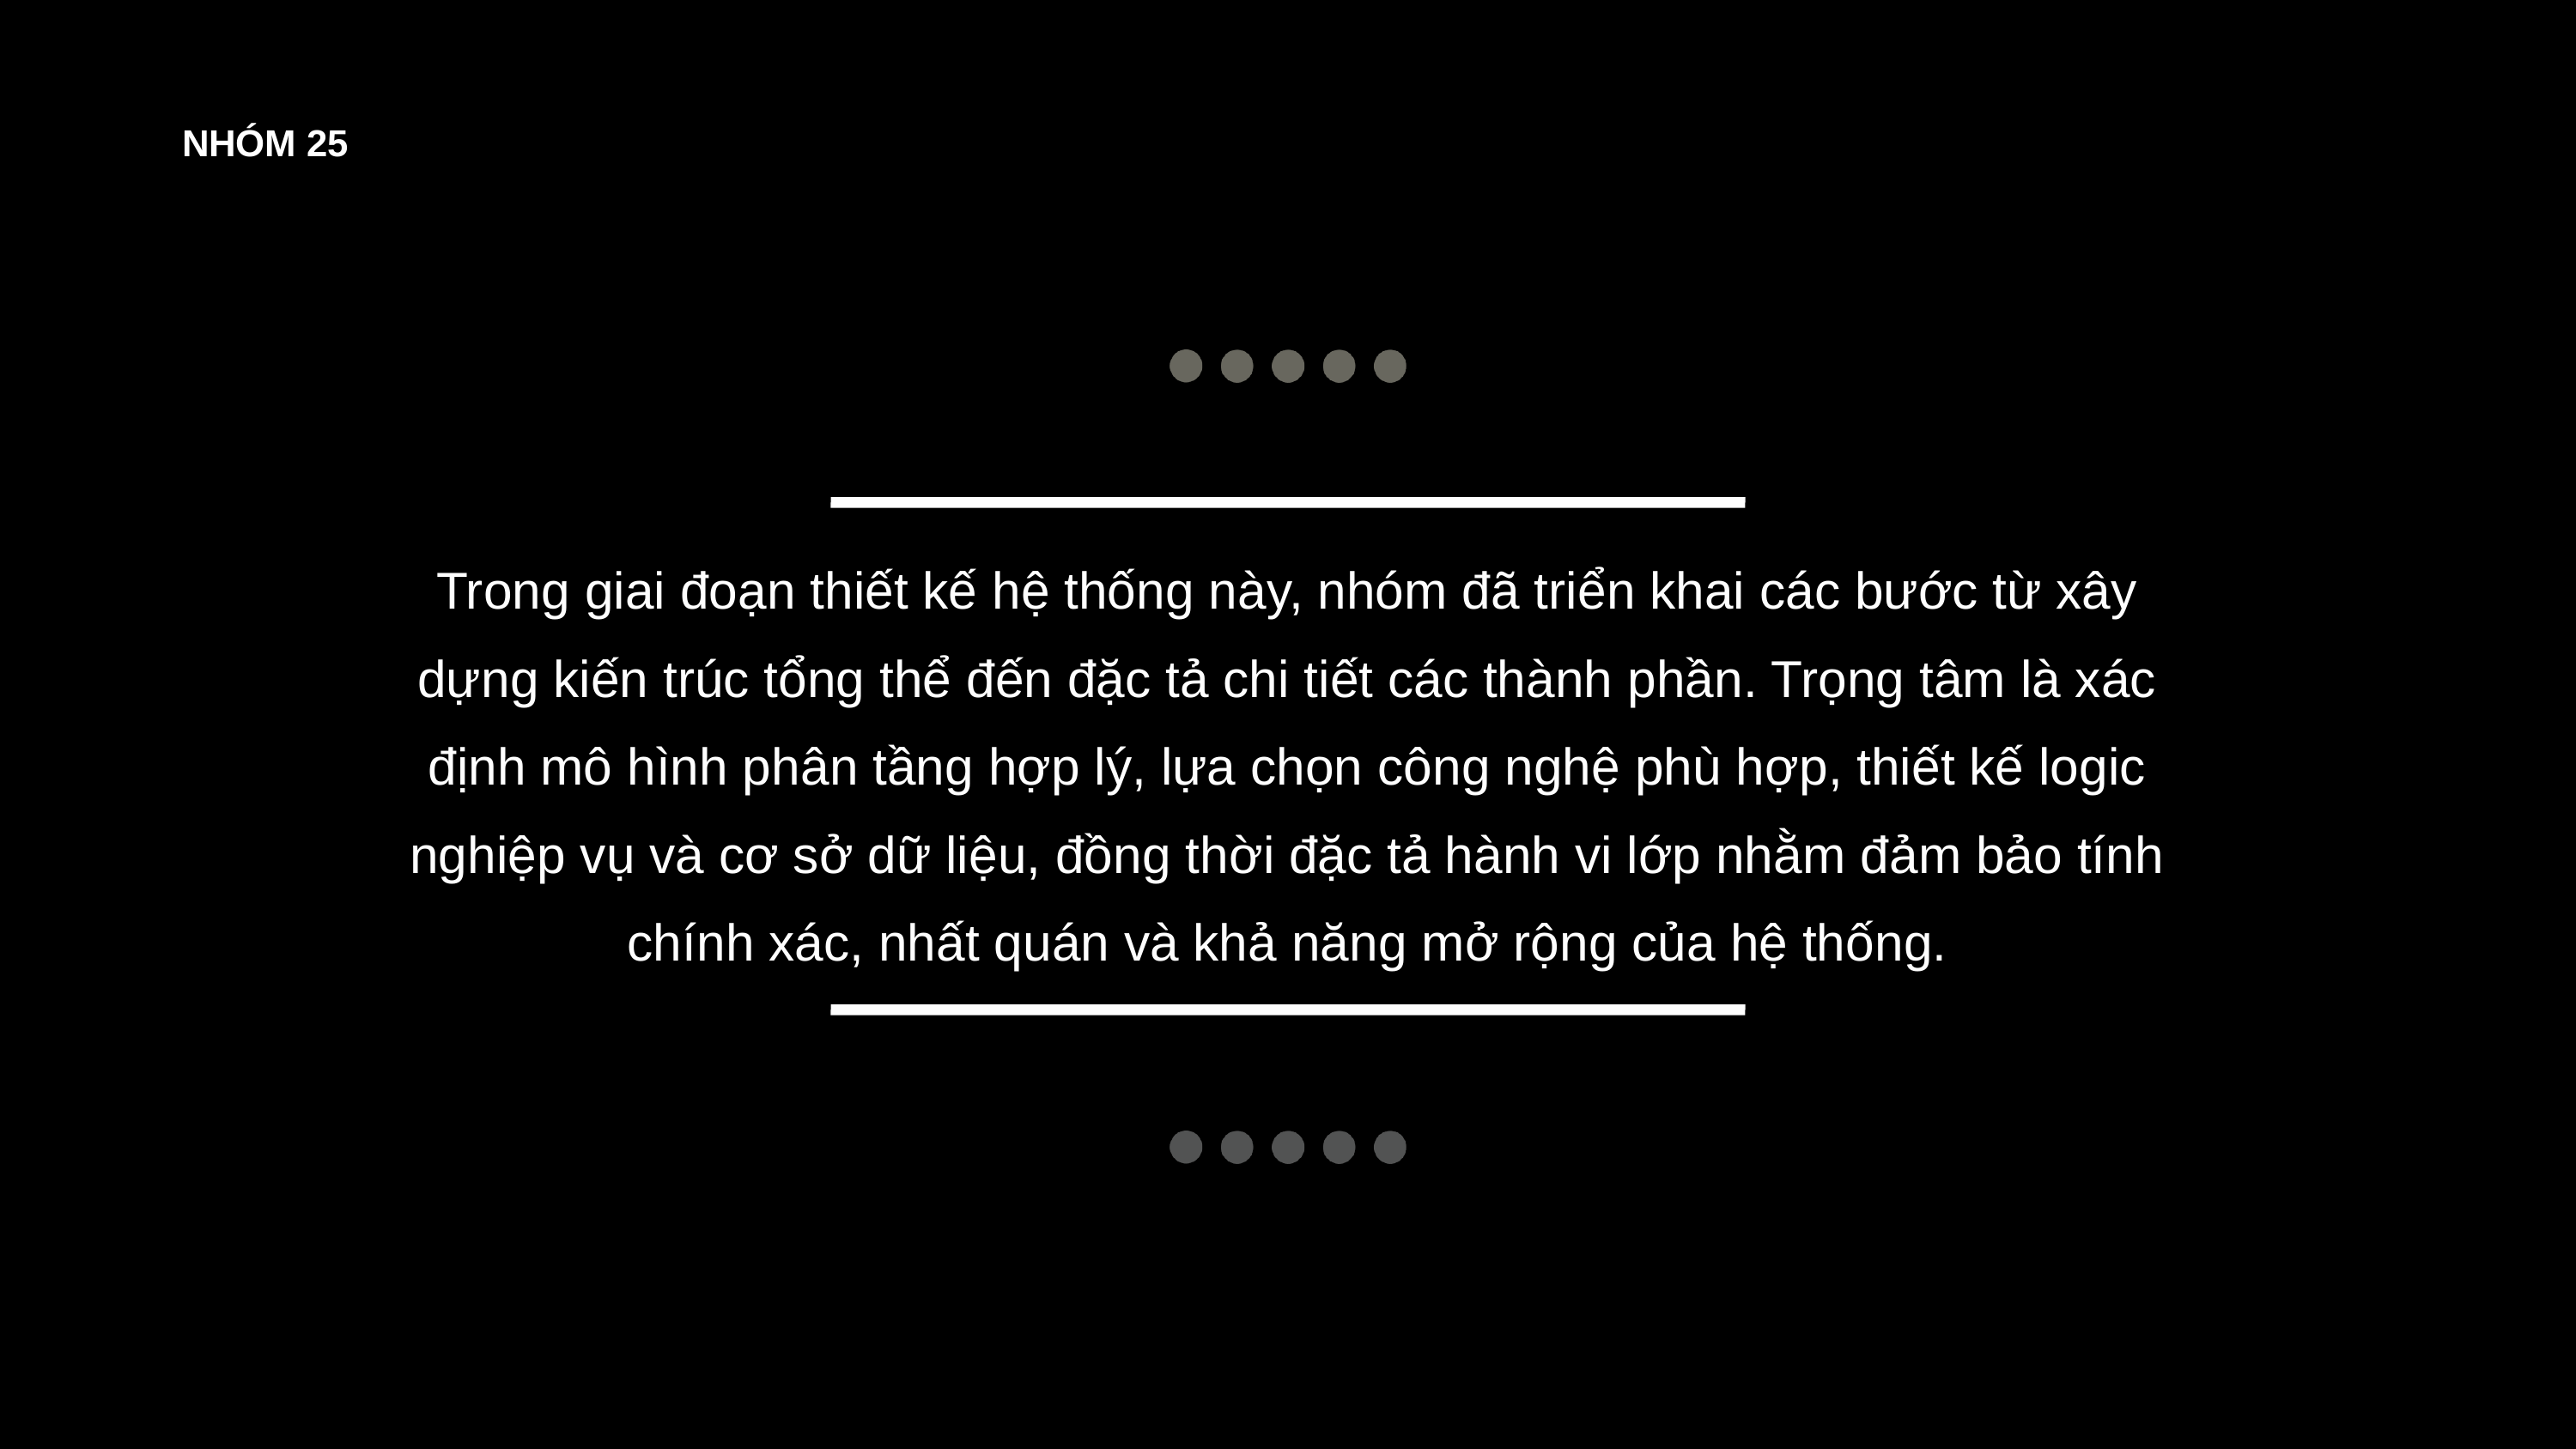

NHÓM 25

Trong giai đoạn thiết kế hệ thống này, nhóm đã triển khai các bước từ xây dựng kiến trúc tổng thể đến đặc tả chi tiết các thành phần. Trọng tâm là xác định mô hình phân tầng hợp lý, lựa chọn công nghệ phù hợp, thiết kế logic nghiệp vụ và cơ sở dữ liệu, đồng thời đặc tả hành vi lớp nhằm đảm bảo tính chính xác, nhất quán và khả năng mở rộng của hệ thống.